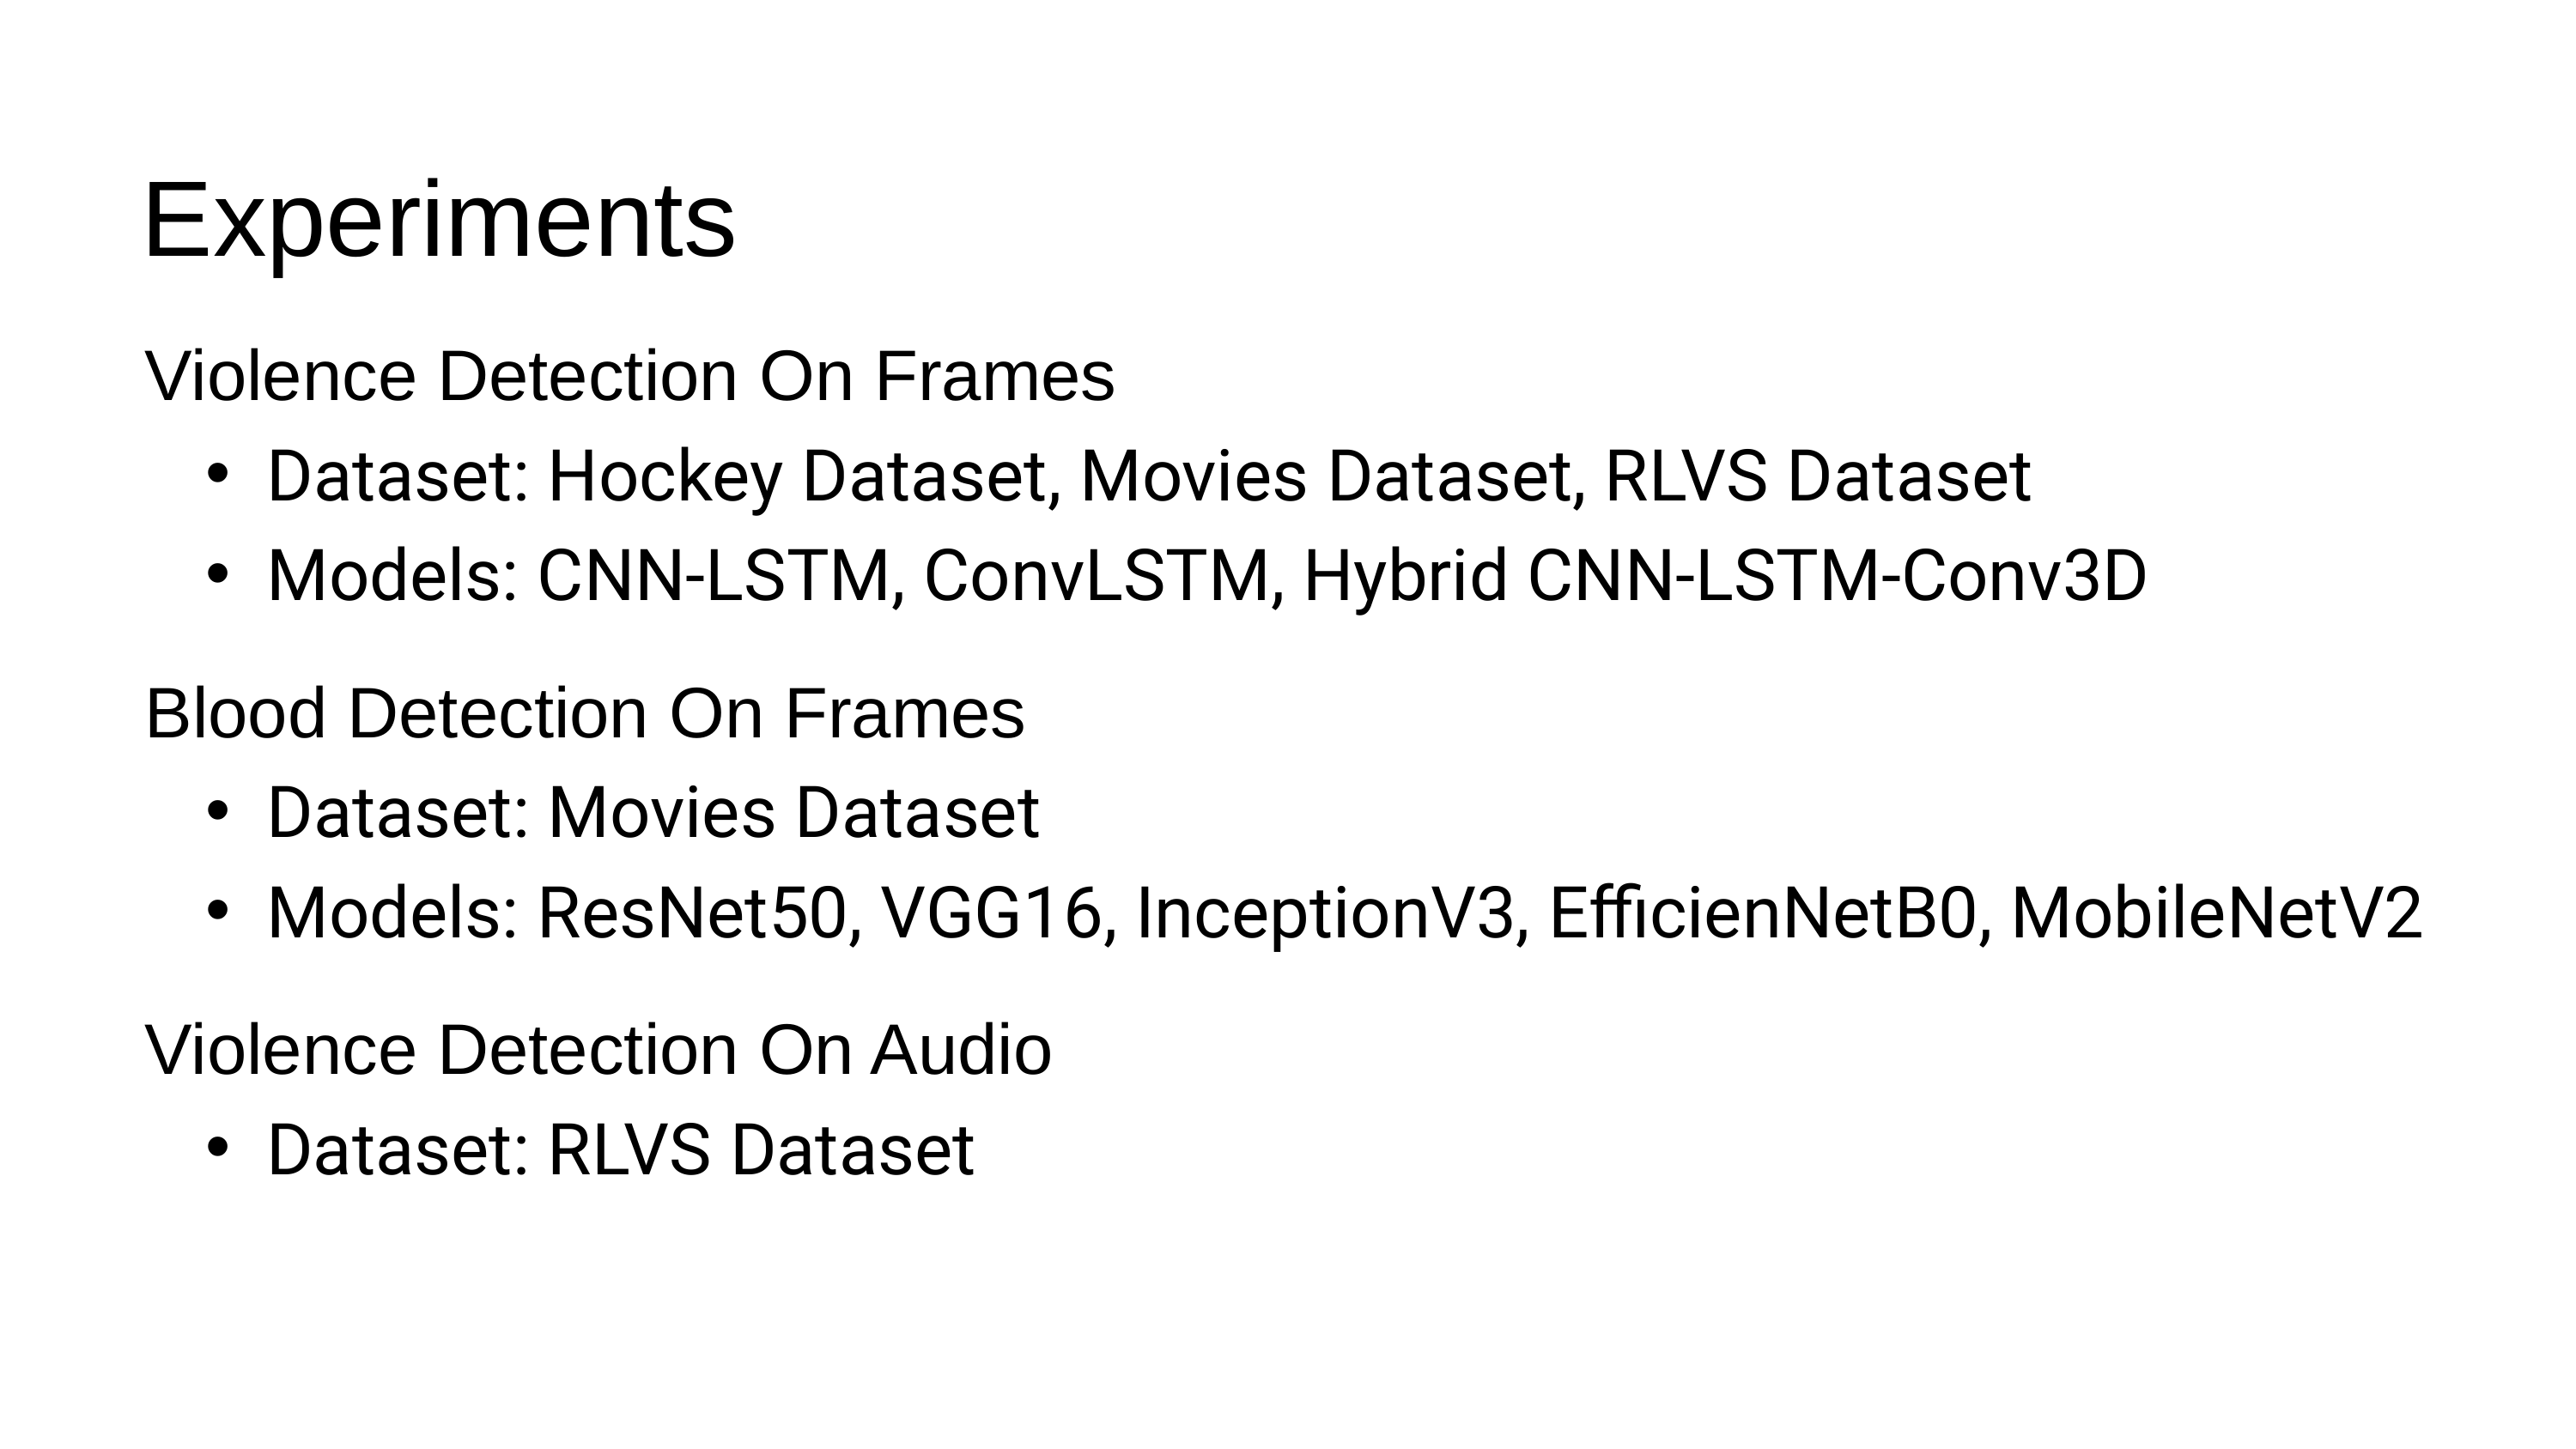

Experiments
Violence Detection On Frames
Dataset: Hockey Dataset, Movies Dataset, RLVS Dataset
Models: CNN-LSTM, ConvLSTM, Hybrid CNN-LSTM-Conv3D
Blood Detection On Frames
Dataset: Movies Dataset
Models: ResNet50, VGG16, InceptionV3, EfficienNetB0, MobileNetV2
Violence Detection On Audio
Dataset: RLVS Dataset